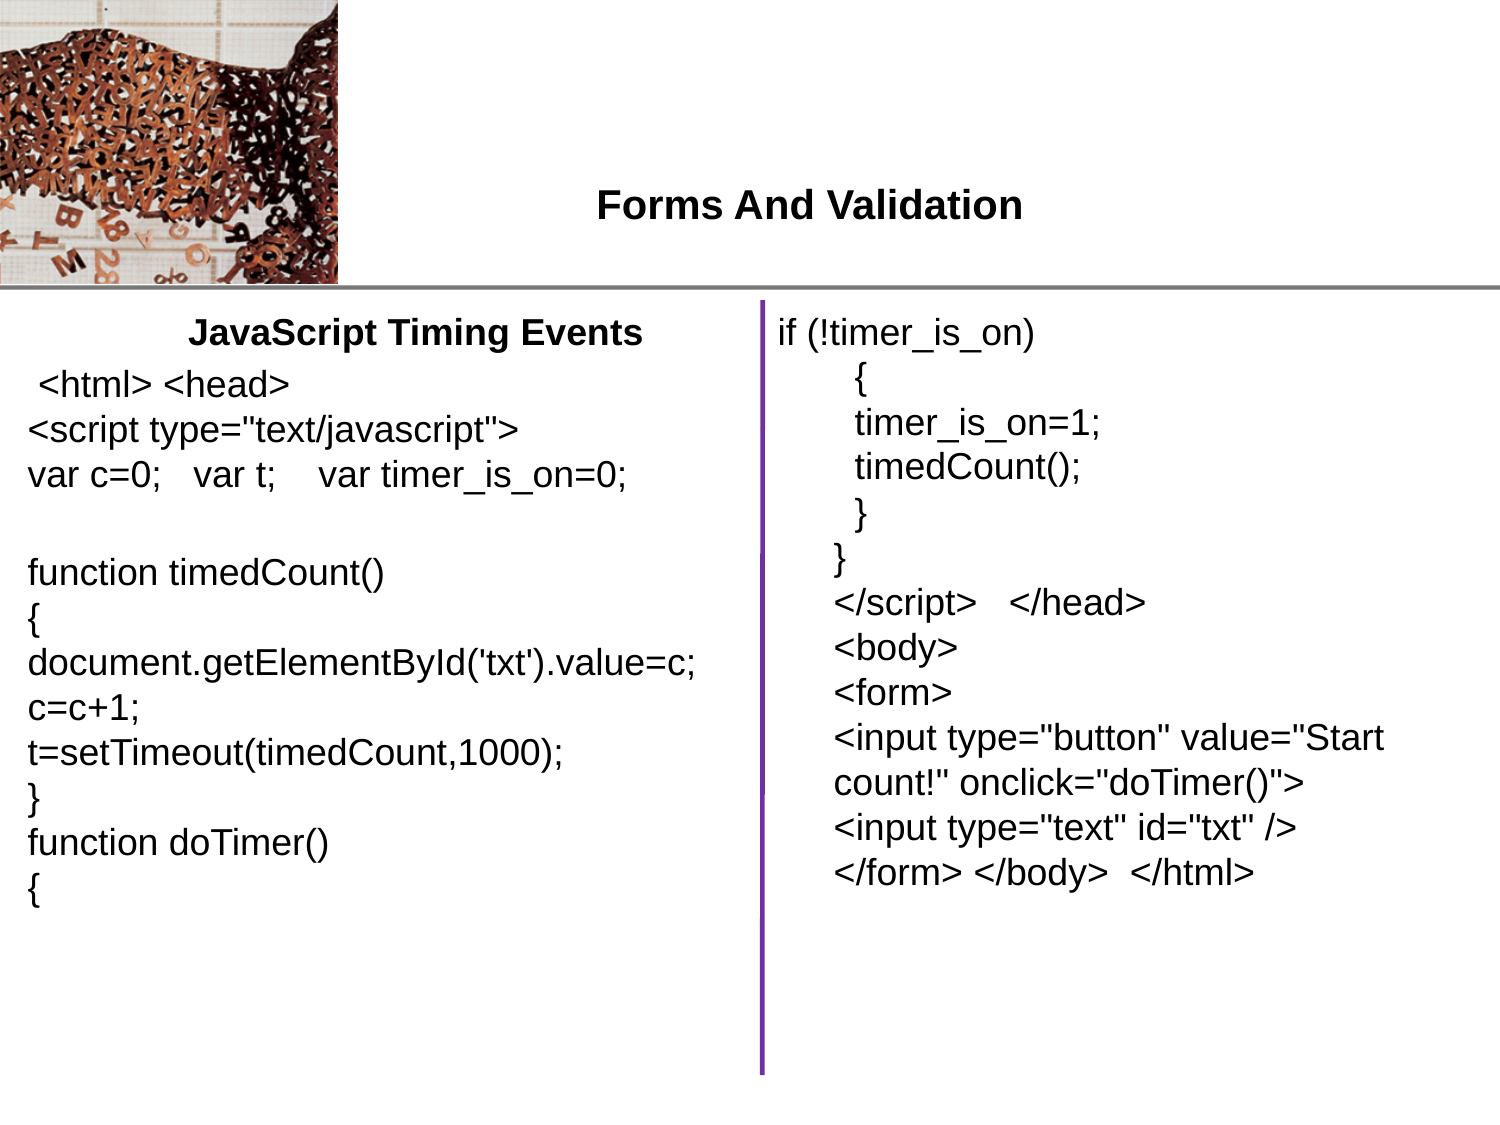

# Forms And Validation
	 JavaScript Timing Events
 <html> <head>
<script type="text/javascript">
var c=0;   var t;    var timer_is_on=0;
function timedCount()
{
document.getElementById('txt').value=c;
c=c+1;
t=setTimeout(timedCount,1000);
}
function doTimer()
{
if (!timer_is_on)
  {
  timer_is_on=1;
  timedCount();
  }
}
</script>   </head>
<body>
<form>
<input type="button" value="Start count!" onclick="doTimer()">
<input type="text" id="txt" />
</form> </body>  </html>

72